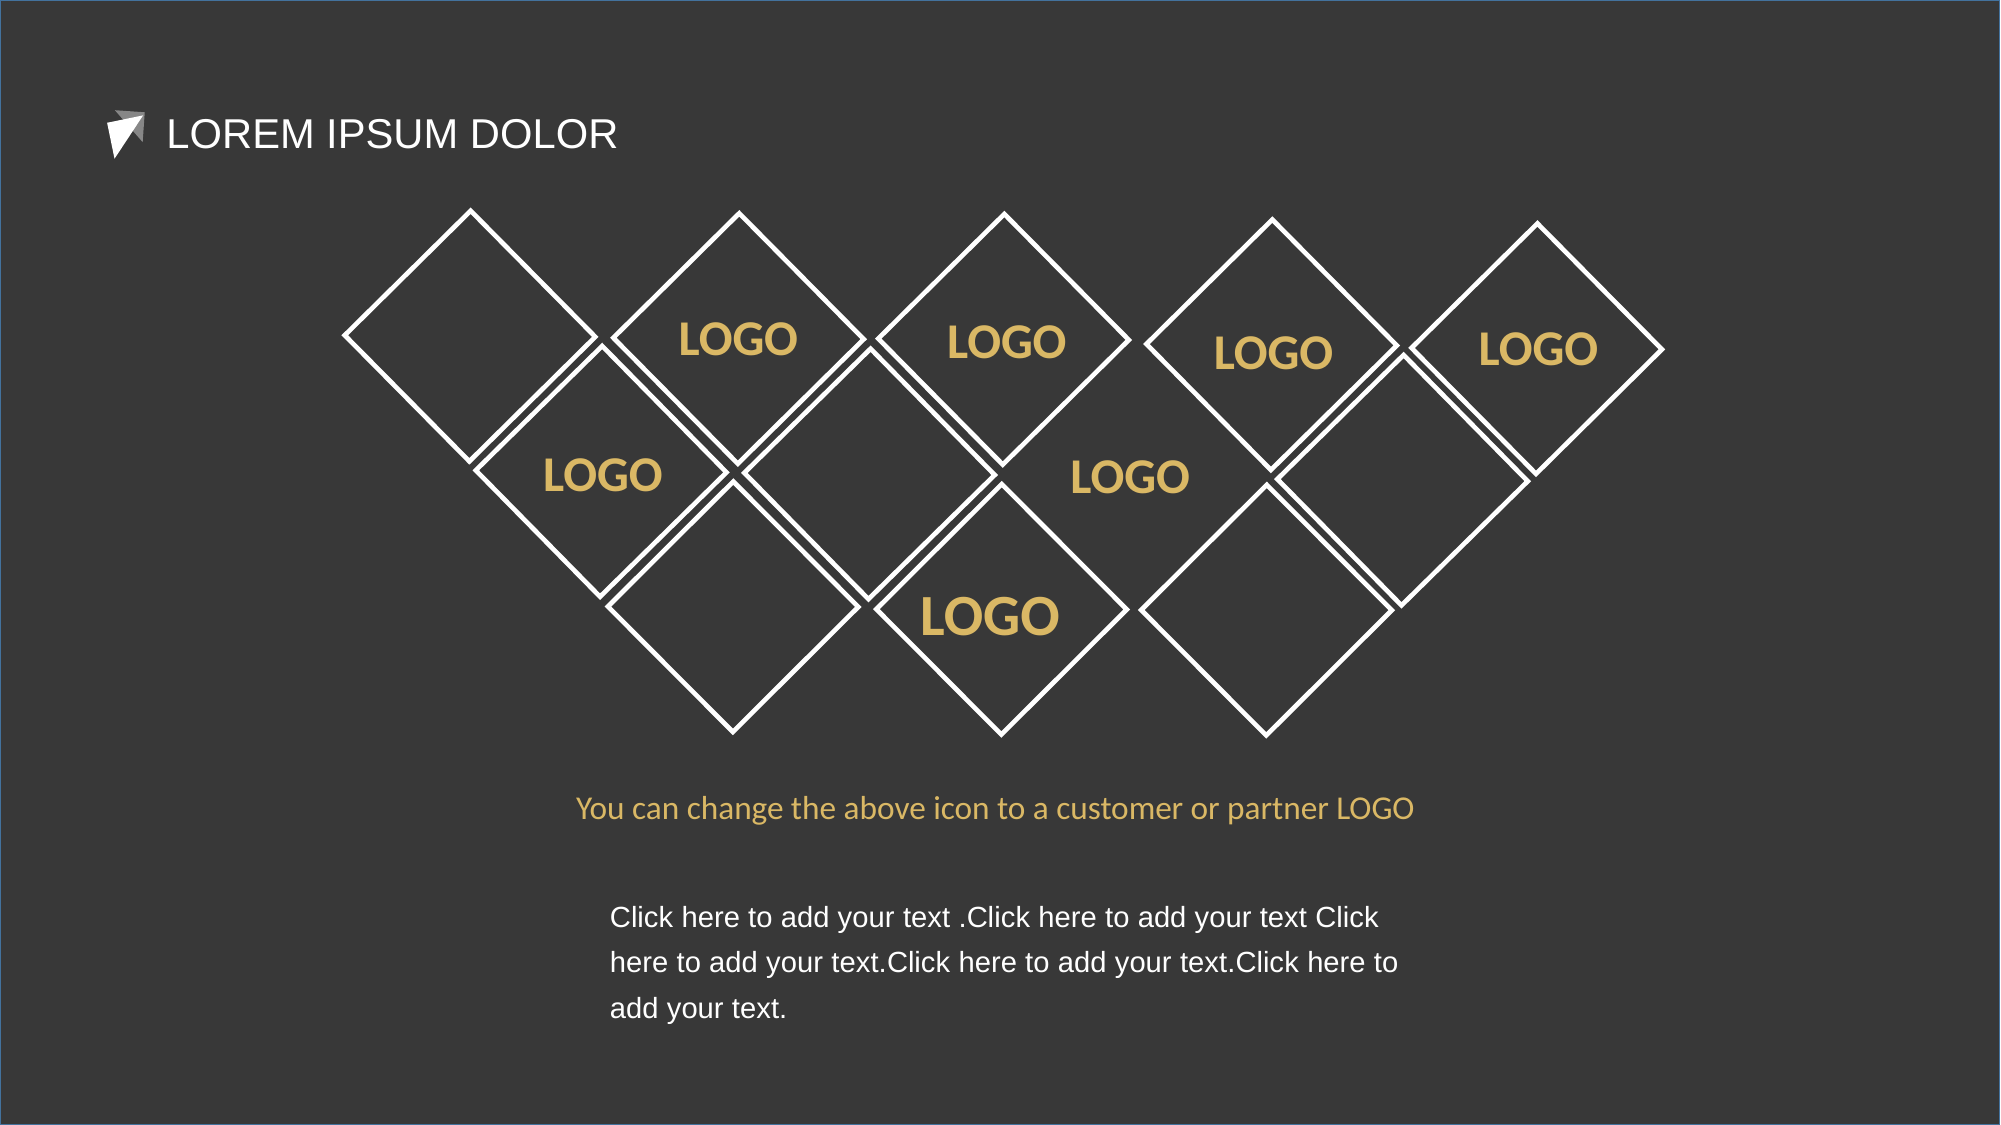

LOREM IPSUM DOLOR

LOGO
LOGO
LOGO
LOGO

LOGO

LOGO

LOGO
You can change the above icon to a customer or partner LOGO
Click here to add your text .Click here to add your text Click here to add your text.Click here to add your text.Click here to add your text.